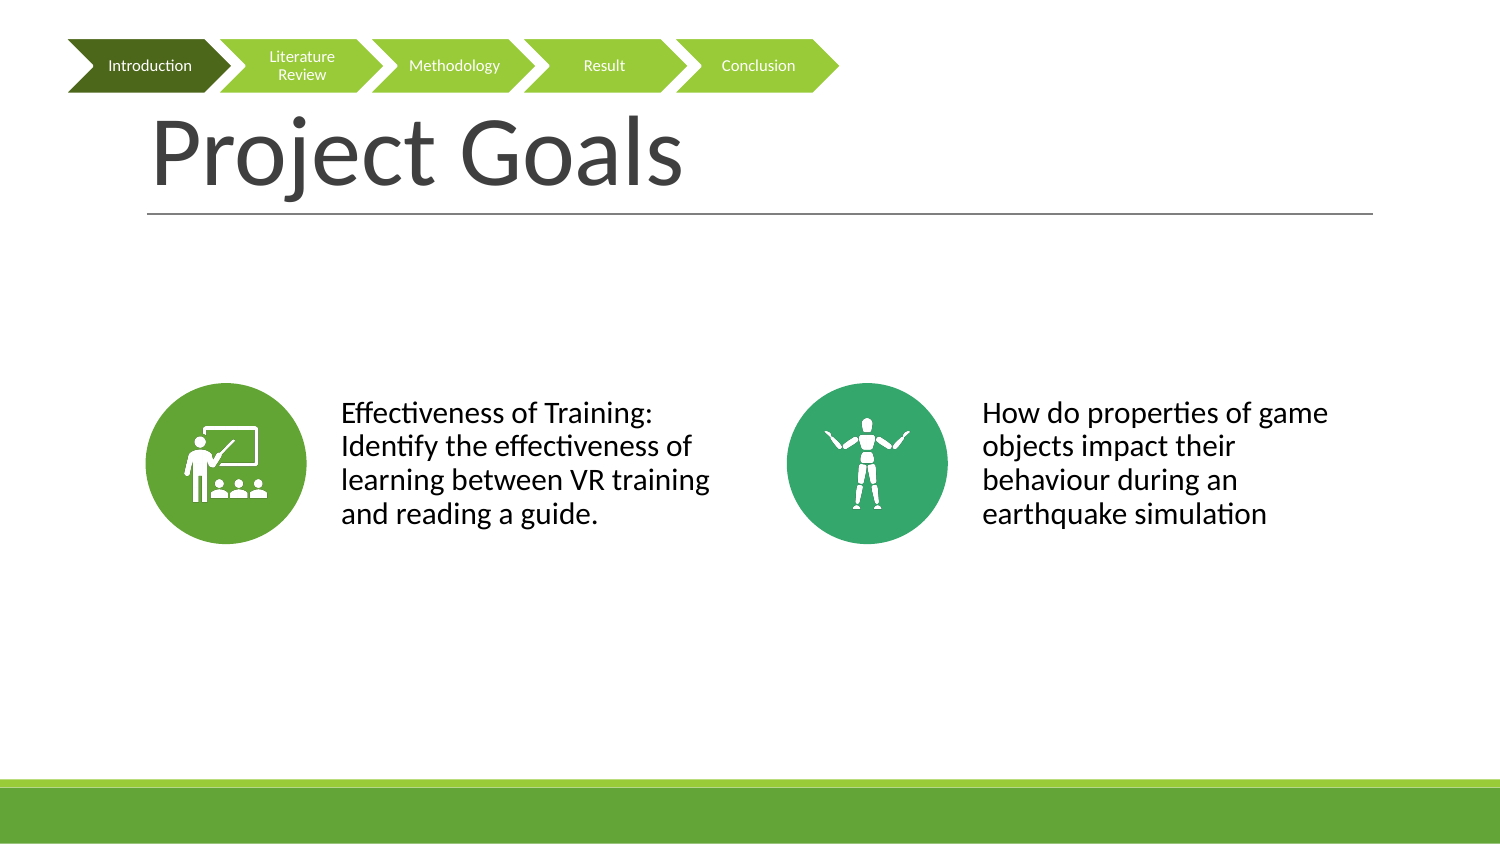

# Project Goals

Introduction

Literature Review

Methodology

Result

Conclusion

Effectiveness of Training: Identify the effectiveness of learning between VR training and reading a guide.

How do properties of game objects impact their behaviour during an earthquake simulation